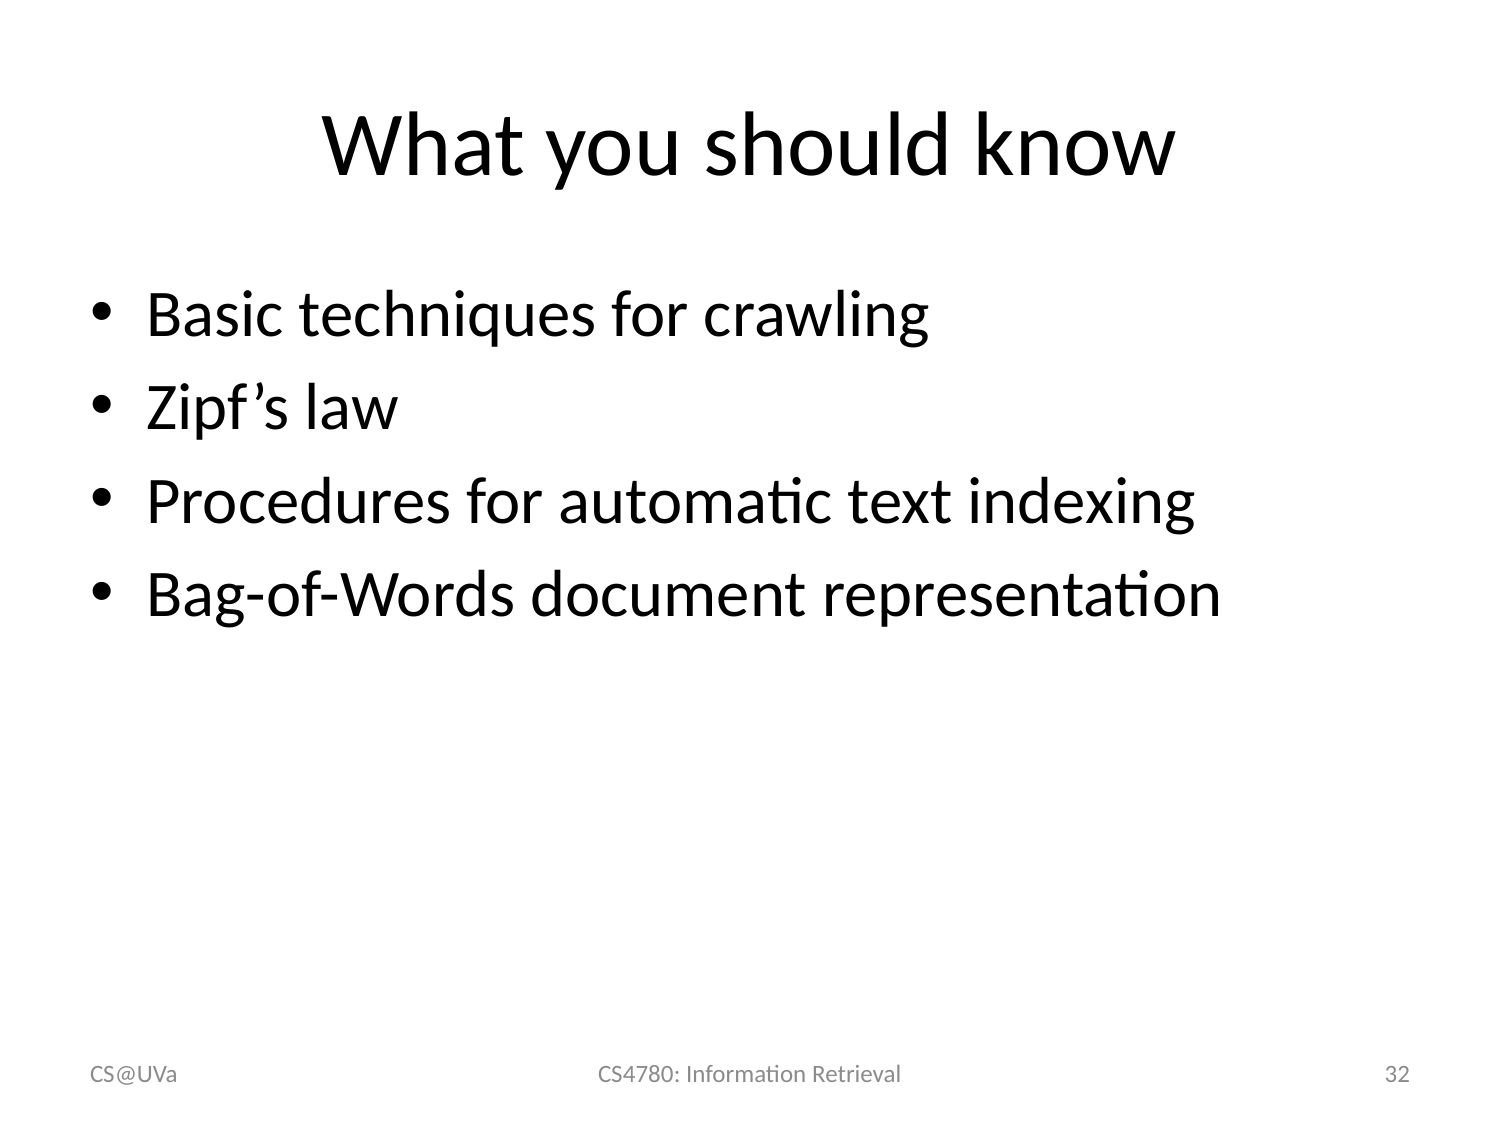

# What you should know
Basic techniques for crawling
Zipf’s law
Procedures for automatic text indexing
Bag-of-Words document representation

CS@UVa
CS4780: Information Retrieval
32